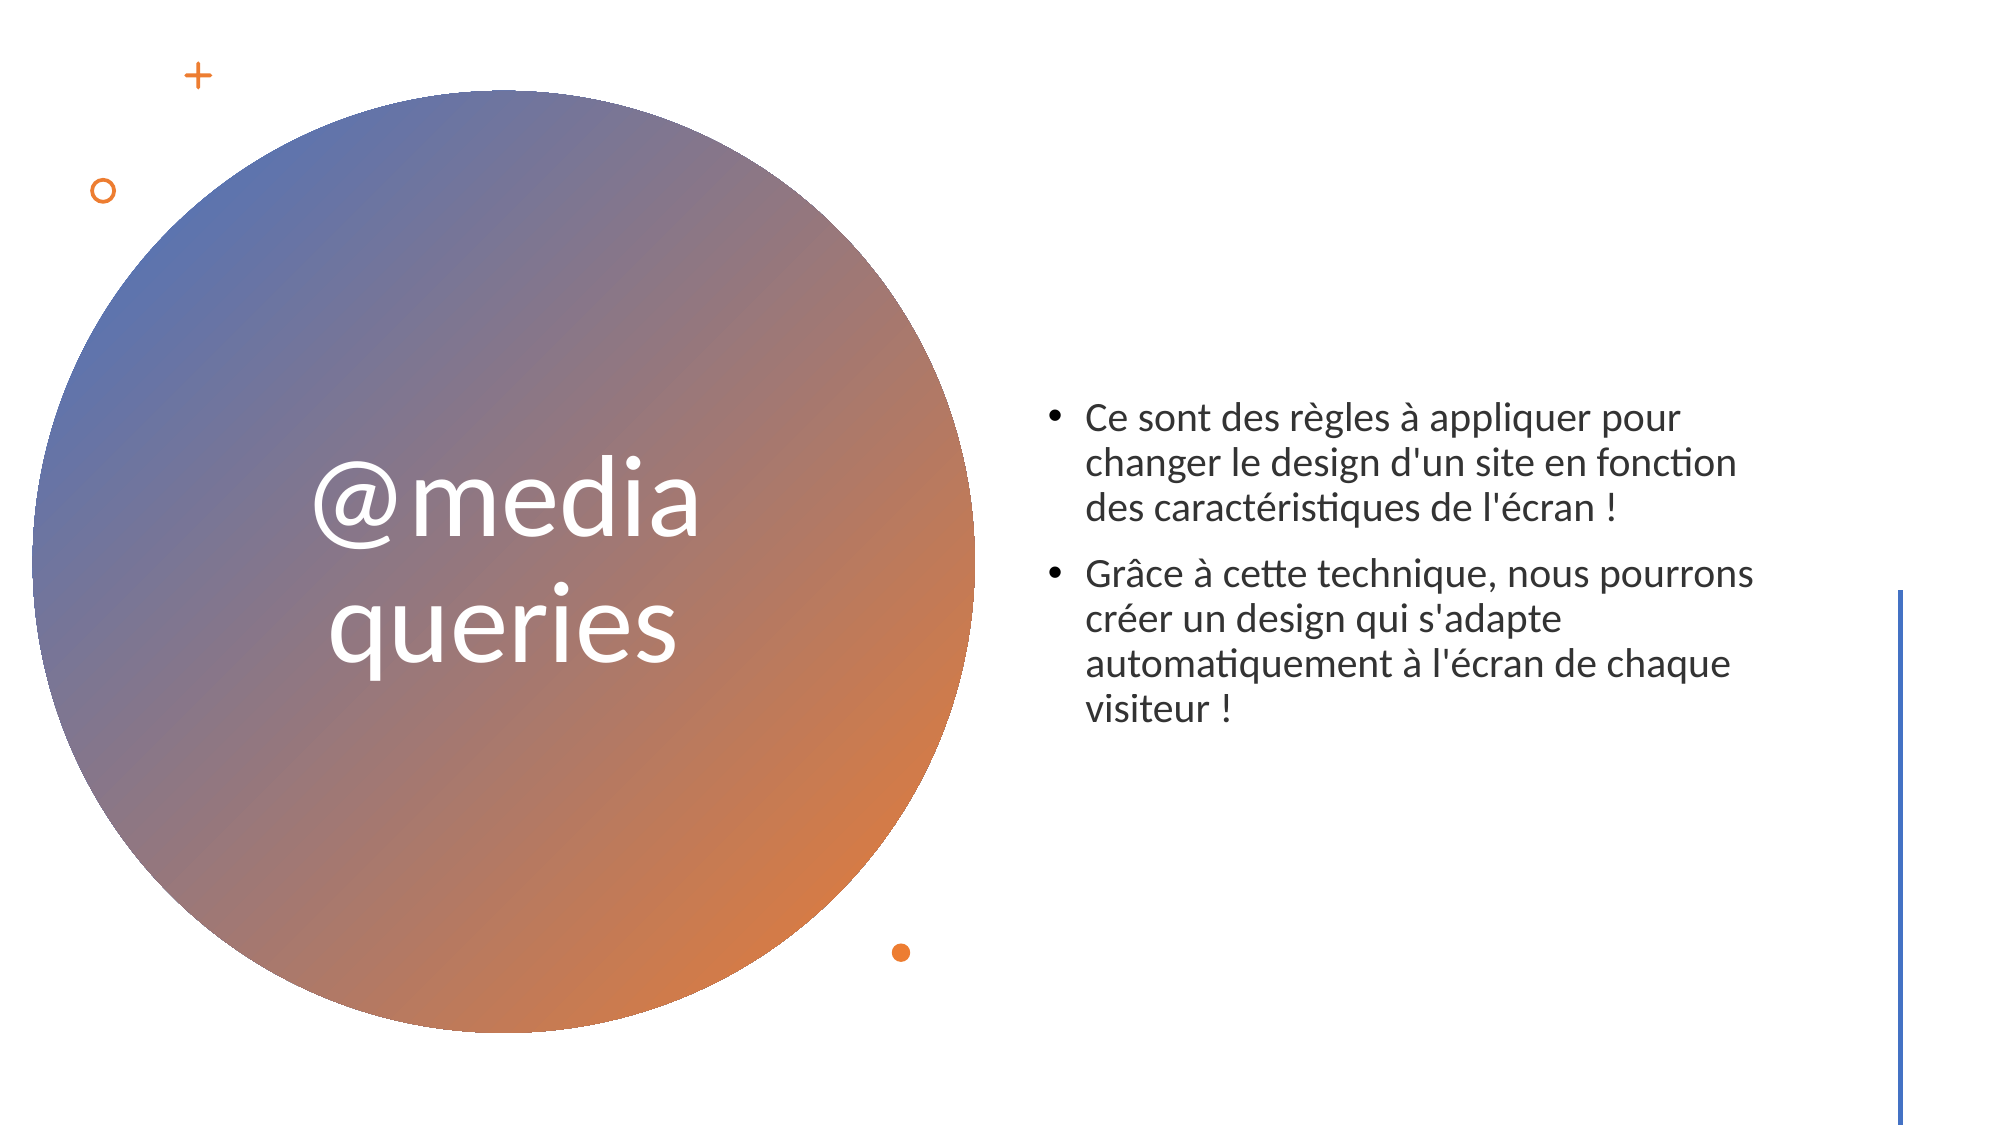

Ce sont des règles à appliquer pour changer le design d'un site en fonction des caractéristiques de l'écran !
Grâce à cette technique, nous pourrons créer un design qui s'adapte automatiquement à l'écran de chaque visiteur !

# @media queries